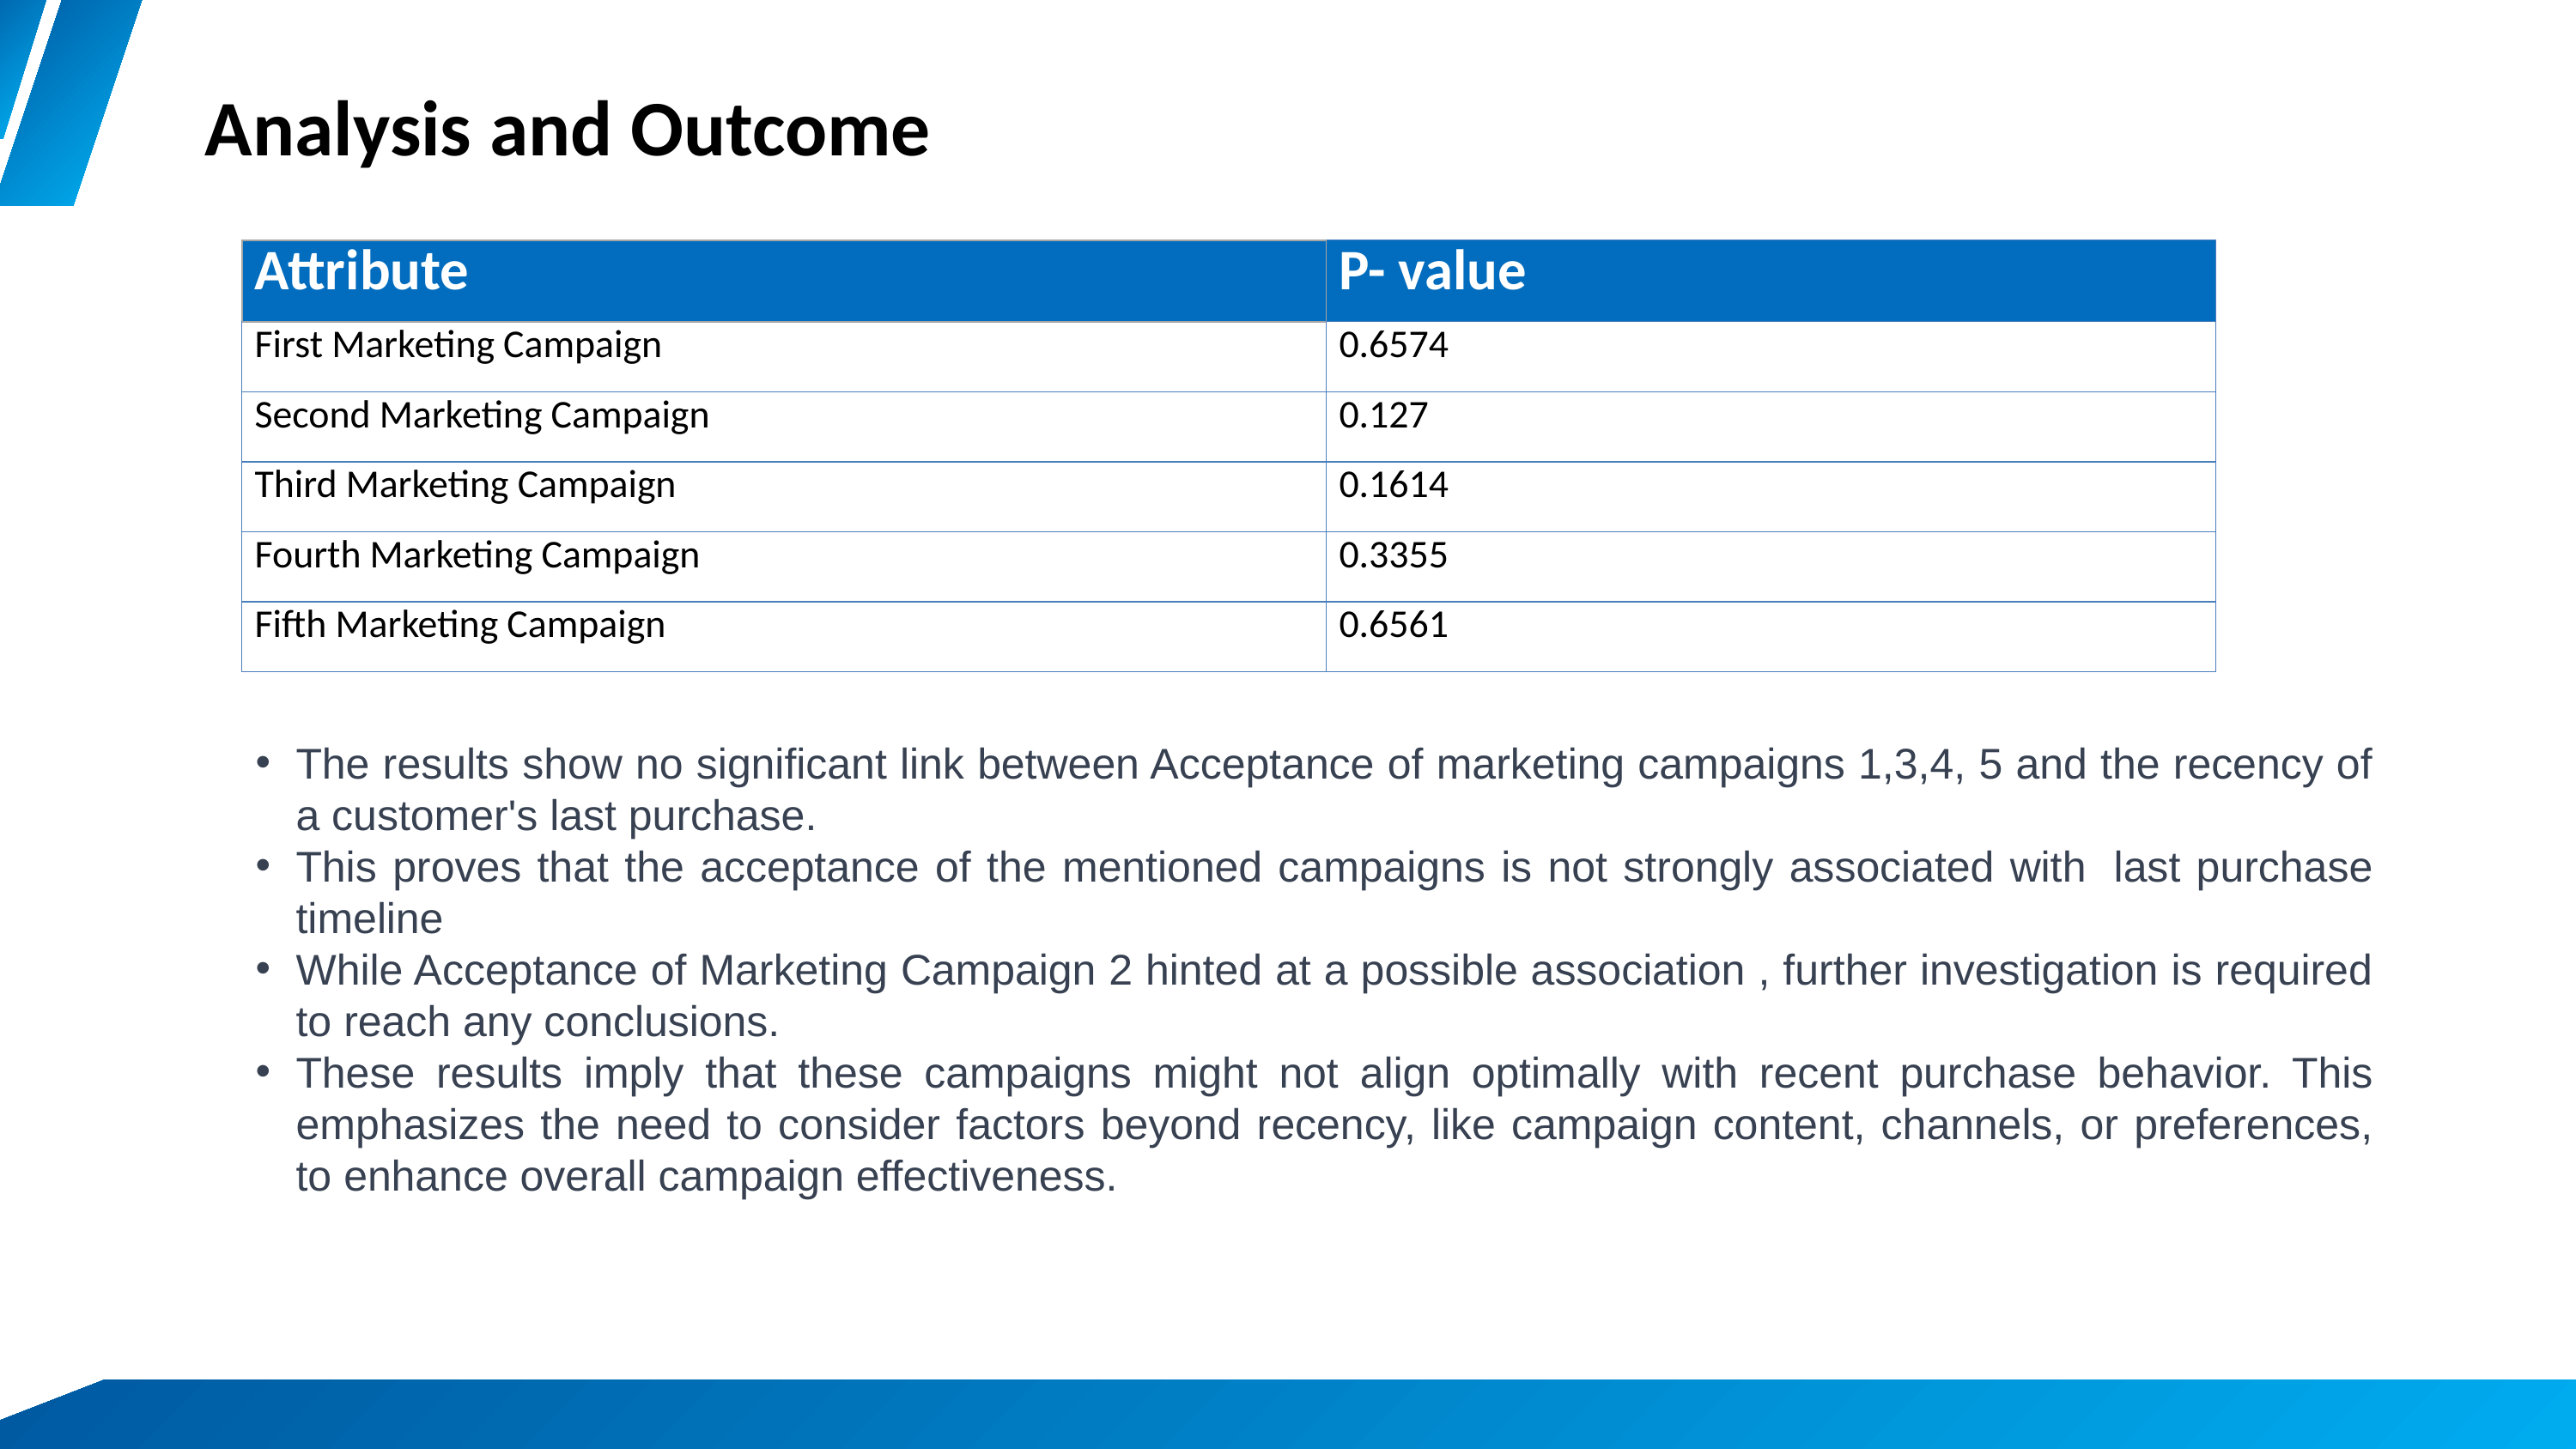

Analysis and Outcome

| Attribute | P- value |
| --- | --- |
| First Marketing Campaign | 0.6574 |
| Second Marketing Campaign | 0.127 |
| Third Marketing Campaign | 0.1614 |
| Fourth Marketing Campaign | 0.3355 |
| Fifth Marketing Campaign | 0.6561 |

The results show no significant link between Acceptance of marketing campaigns 1,3,4, 5 and the recency of a customer's last purchase.
This proves that the acceptance of the mentioned campaigns is not strongly associated with  last purchase timeline
While Acceptance of Marketing Campaign 2 hinted at a possible association , further investigation is required to reach any conclusions.
These results imply that these campaigns might not align optimally with recent purchase behavior. This emphasizes the need to consider factors beyond recency, like campaign content, channels, or preferences, to enhance overall campaign effectiveness.